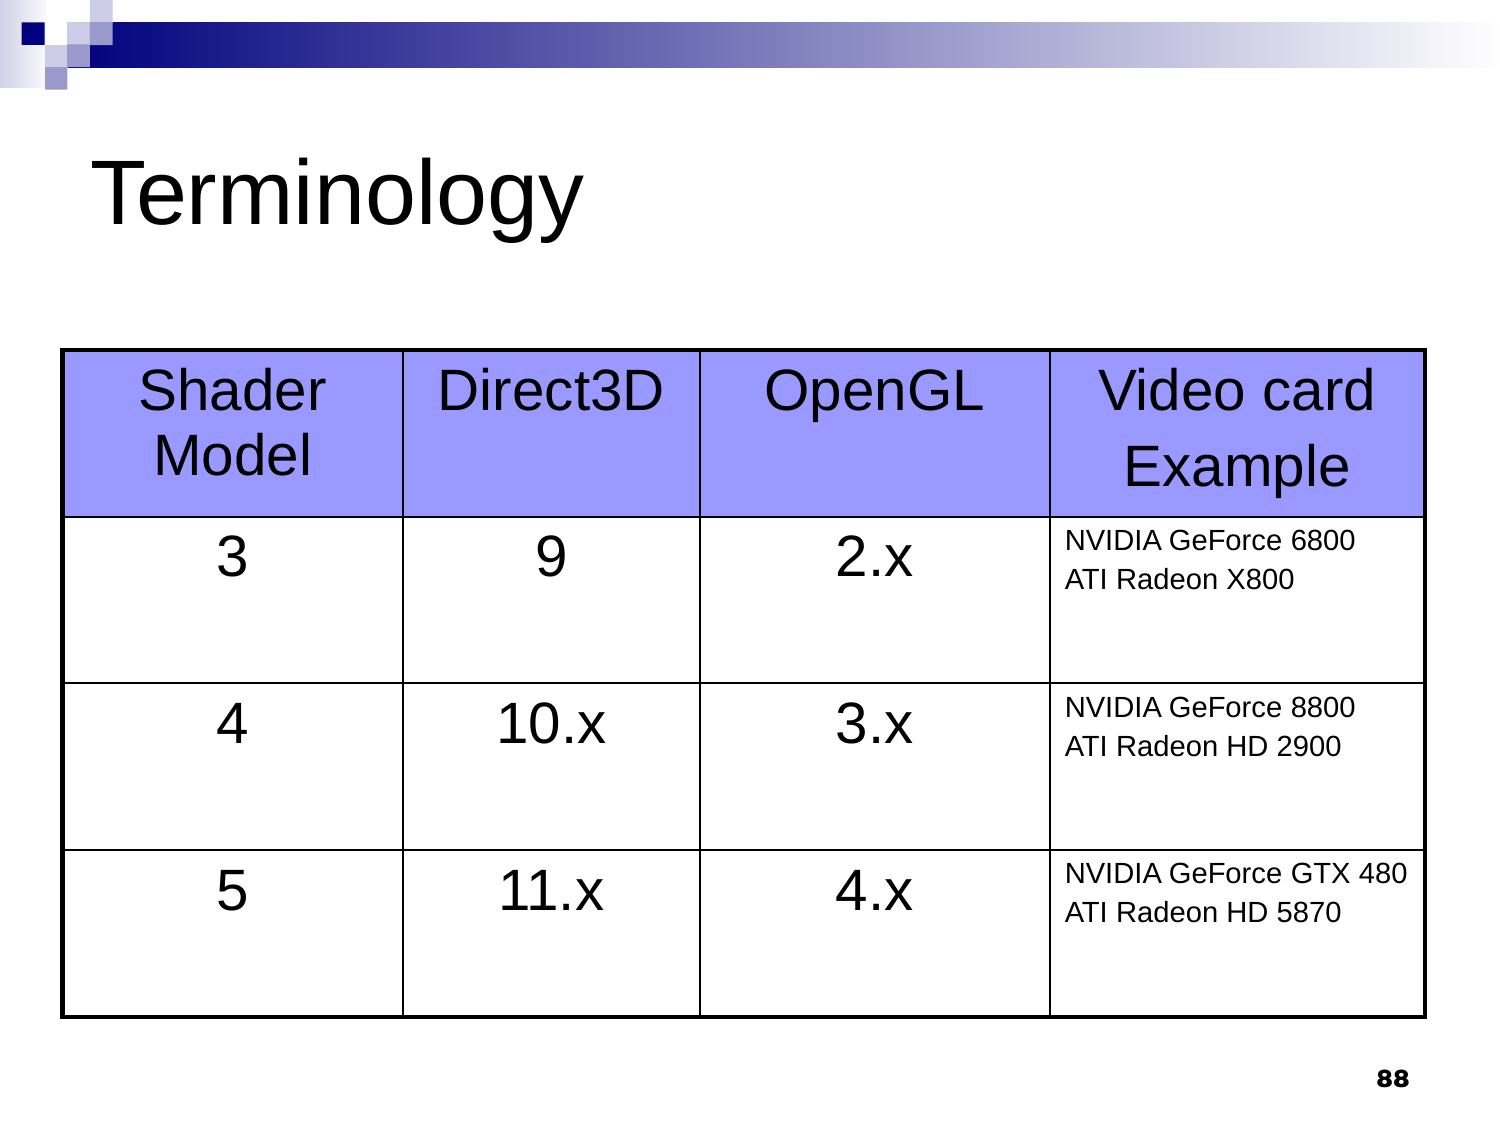

# Terminology
| Shader Model | Direct3D | OpenGL | Video card Example |
| --- | --- | --- | --- |
| 3 | 9 | 2.x | NVIDIA GeForce 6800 ATI Radeon X800 |
| 4 | 10.x | 3.x | NVIDIA GeForce 8800 ATI Radeon HD 2900 |
| 5 | 11.x | 4.x | NVIDIA GeForce GTX 480 ATI Radeon HD 5870 |
88